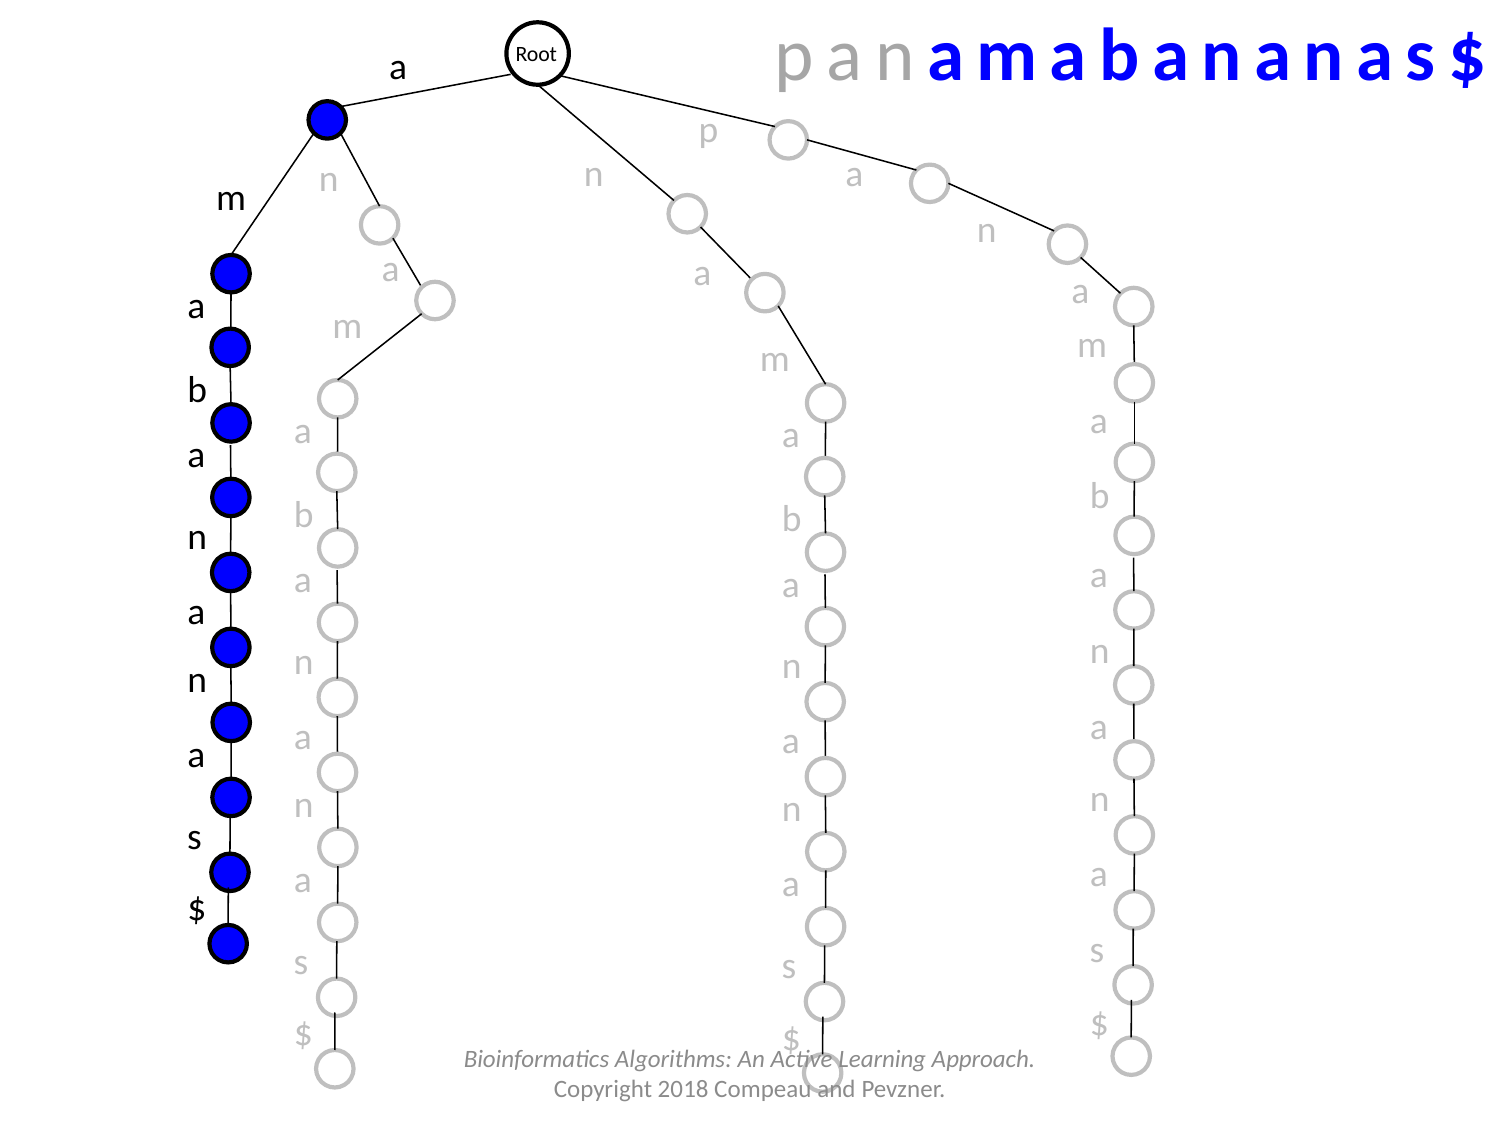

panamabananas$

Root
a
p

n
a
n

m

n

a
a

a
a

m
m
m

b

a
a
a

a

b

b
b
n

a
a
a

a

n

n
n
n

a

a
a
a

n
n
n

s

a
a
a

$

s

s
s

$
$
$

Bioinformatics Algorithms: An Active Learning Approach.
Copyright 2018 Compeau and Pevzner.